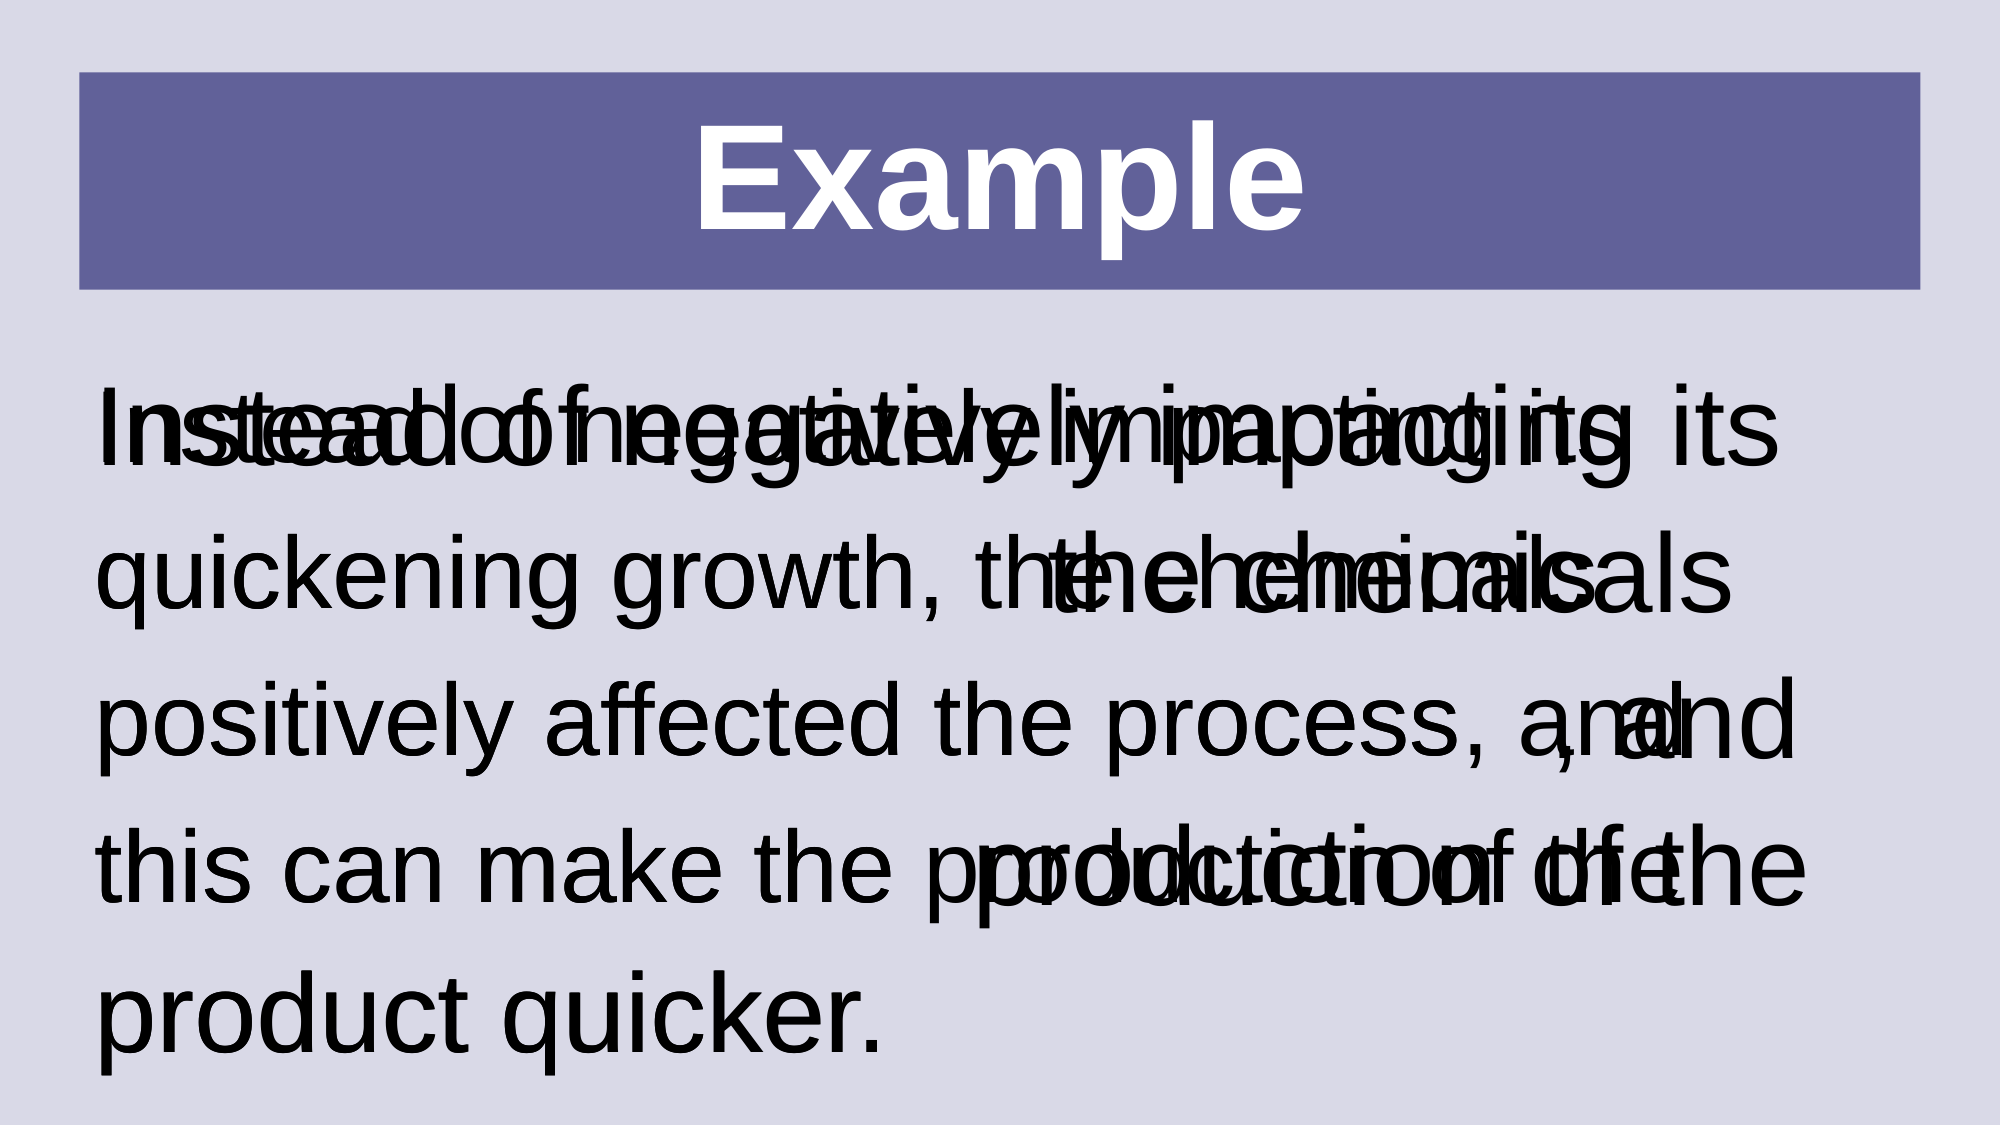

Example
Instead of negatively impacting its
Instead of negatively impacting its
the chemicals
quickening growth, the chemicals
quickening growth,
, and
positively affected the process, and
positively affected the process
of
production
the
this can make the production of the
this can make the
product quicker.
product quicker